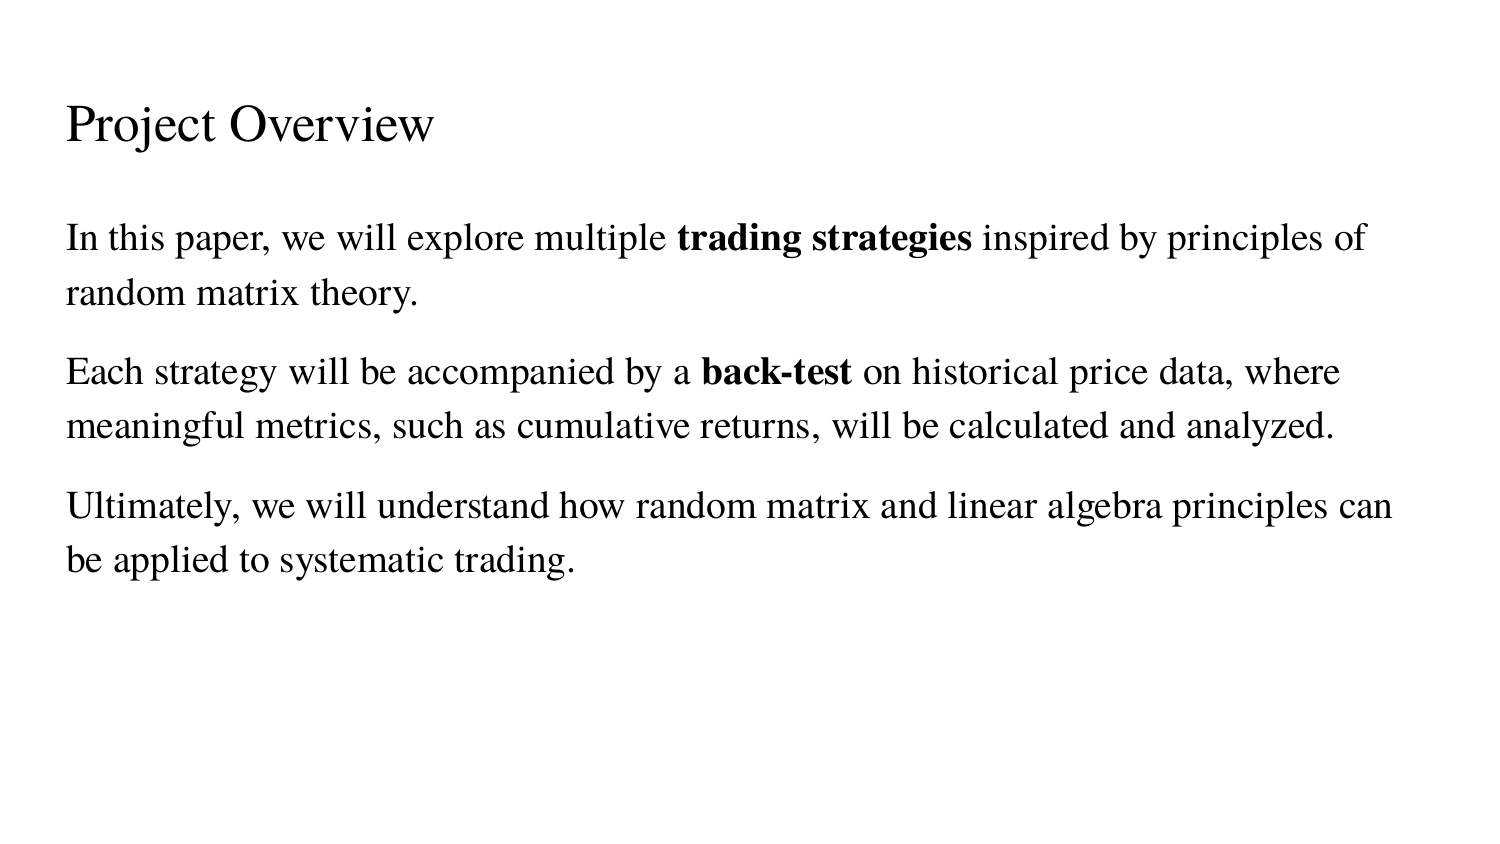

# Project Overview
In this paper, we will explore multiple trading strategies inspired by principles of random matrix theory.
Each strategy will be accompanied by a back-test on historical price data, where meaningful metrics, such as cumulative returns, will be calculated and analyzed.
Ultimately, we will understand how random matrix and linear algebra principles can be applied to systematic trading.